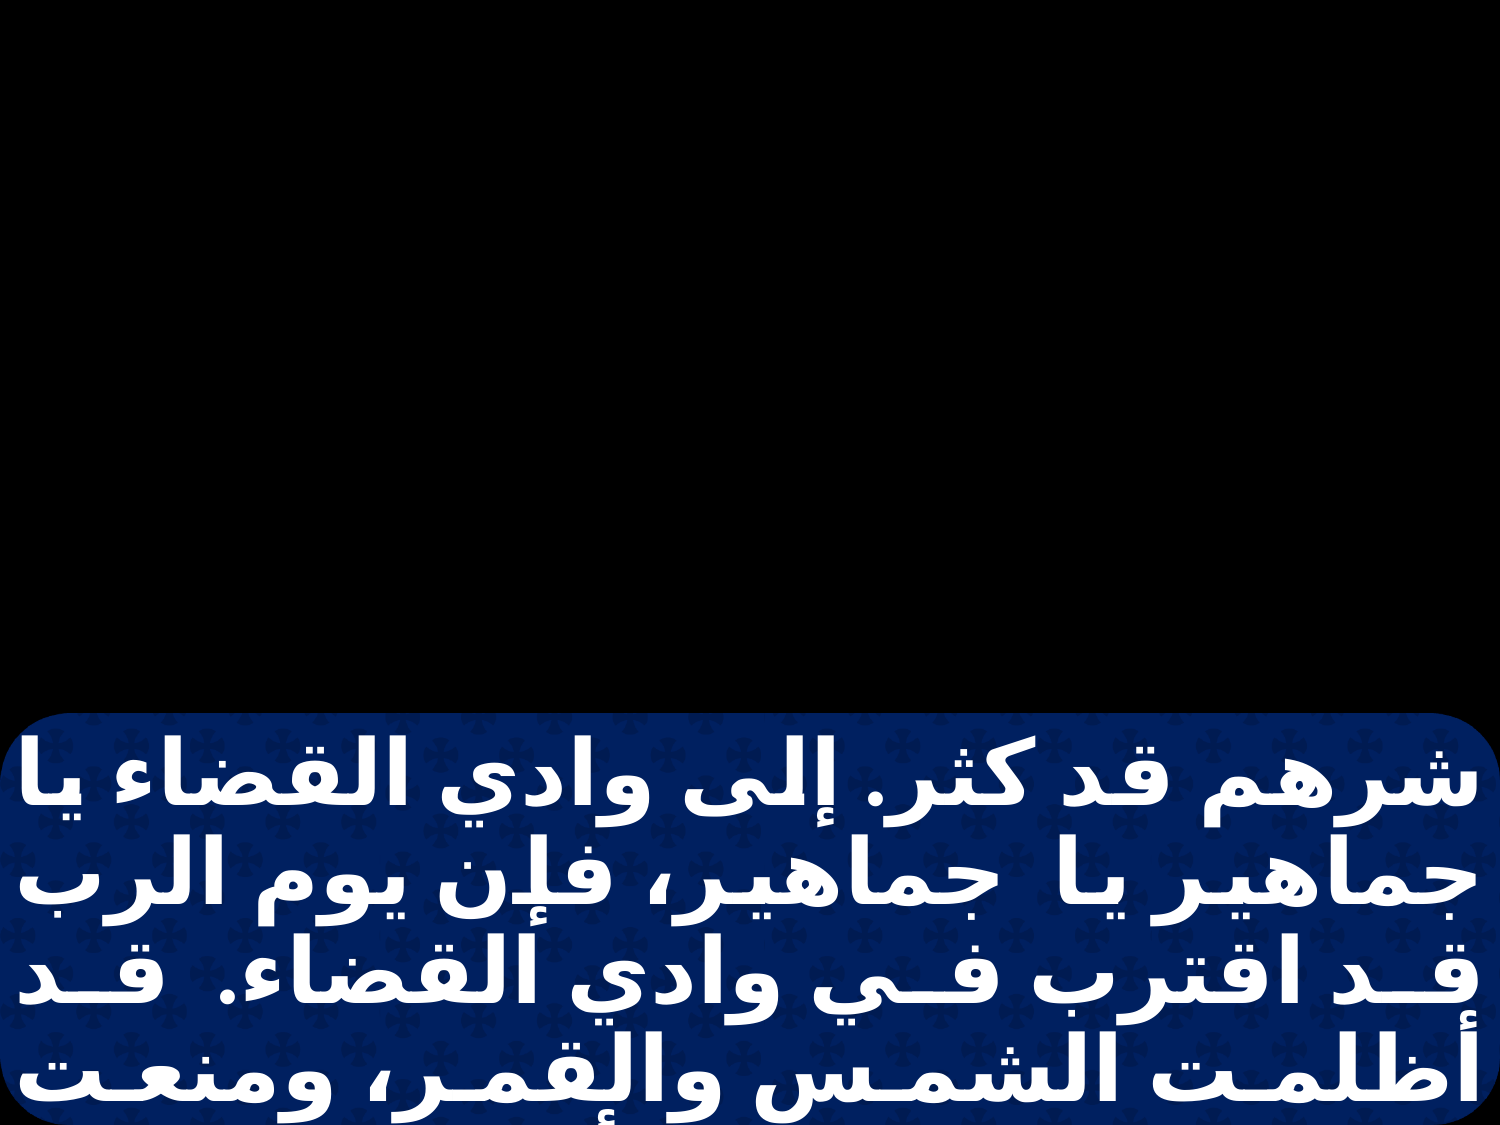

شرهم قد كثر. إلى وادي القضاء يا جماهير يا  جماهير، فإن يوم الرب قد اقترب في وادي القضاء.  قد أظلمت الشمس والقمر، ومنعت الكواكب ضياها.  يزأر الرب من صهيون، ومن أورشليم يطلق